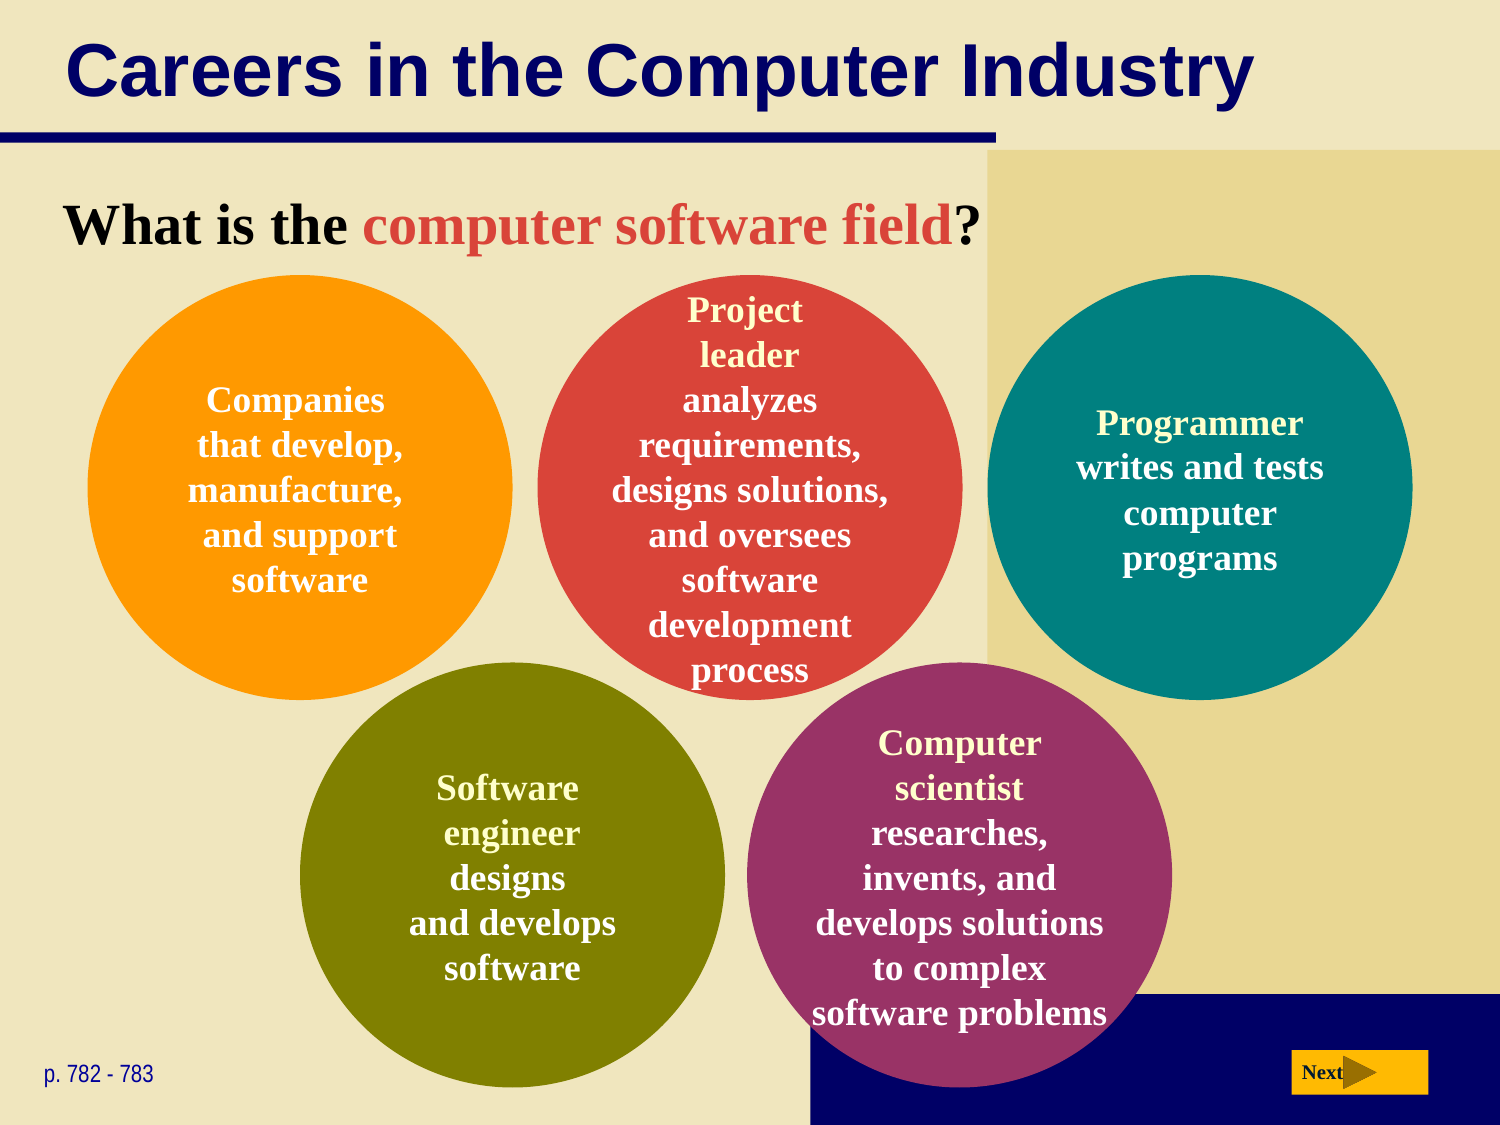

# Careers in the Computer Industry
What is the computer software field?
Companies
that develop, manufacture,
and support software
Project
leader
analyzes requirements, designs solutions, and oversees software development process
Programmer
writes and tests computer programs
Software
engineer
designs
and develops software
Computer scientist
researches, invents, and develops solutions to complex software problems
p. 782 - 783

Next